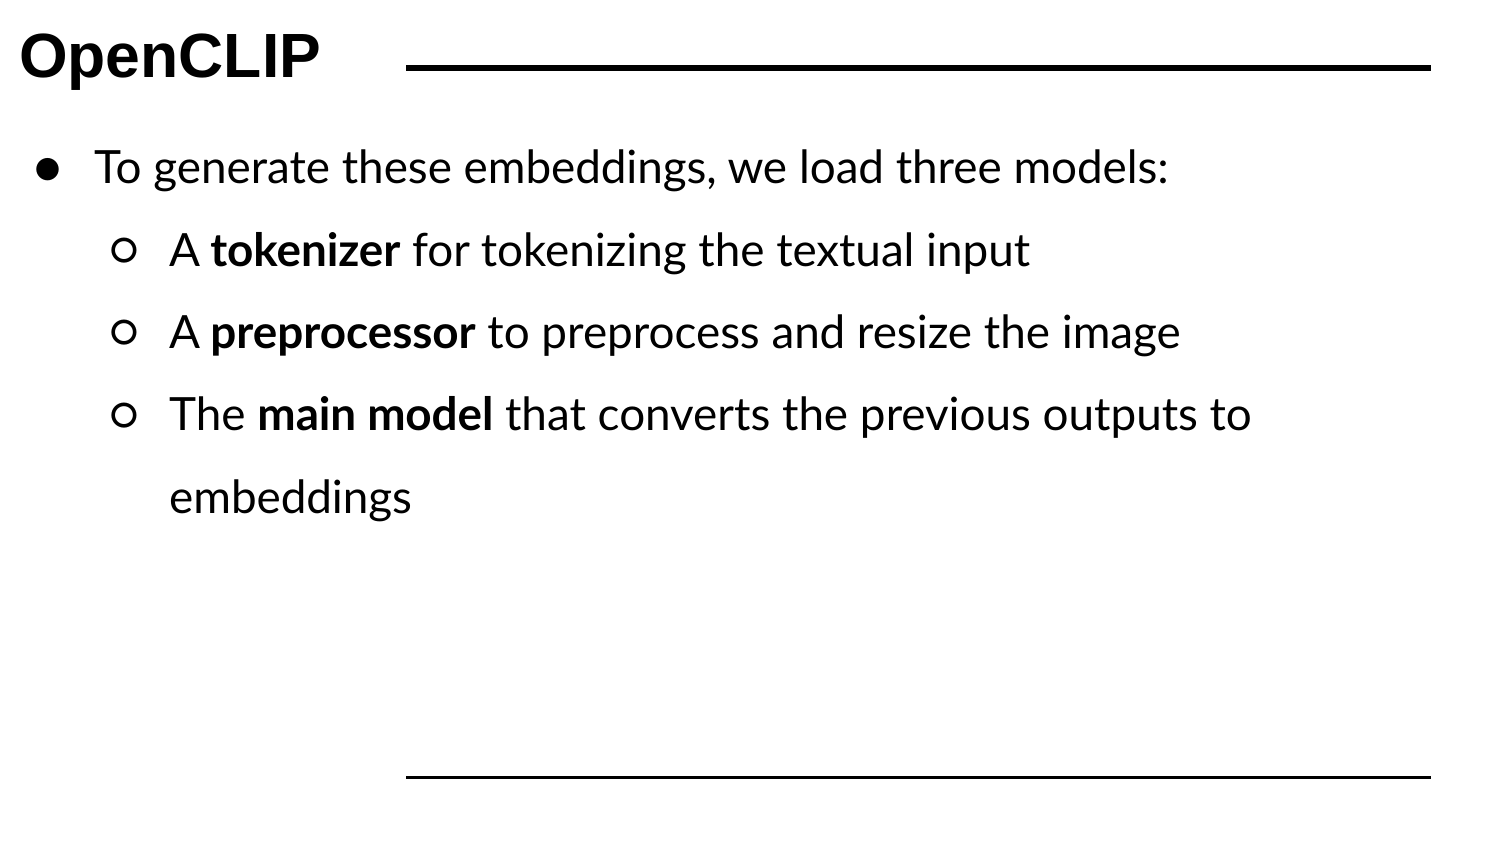

# OpenCLIP
To generate these embeddings, we load three models:
A tokenizer for tokenizing the textual input
A preprocessor to preprocess and resize the image
The main model that converts the previous outputs to embeddings